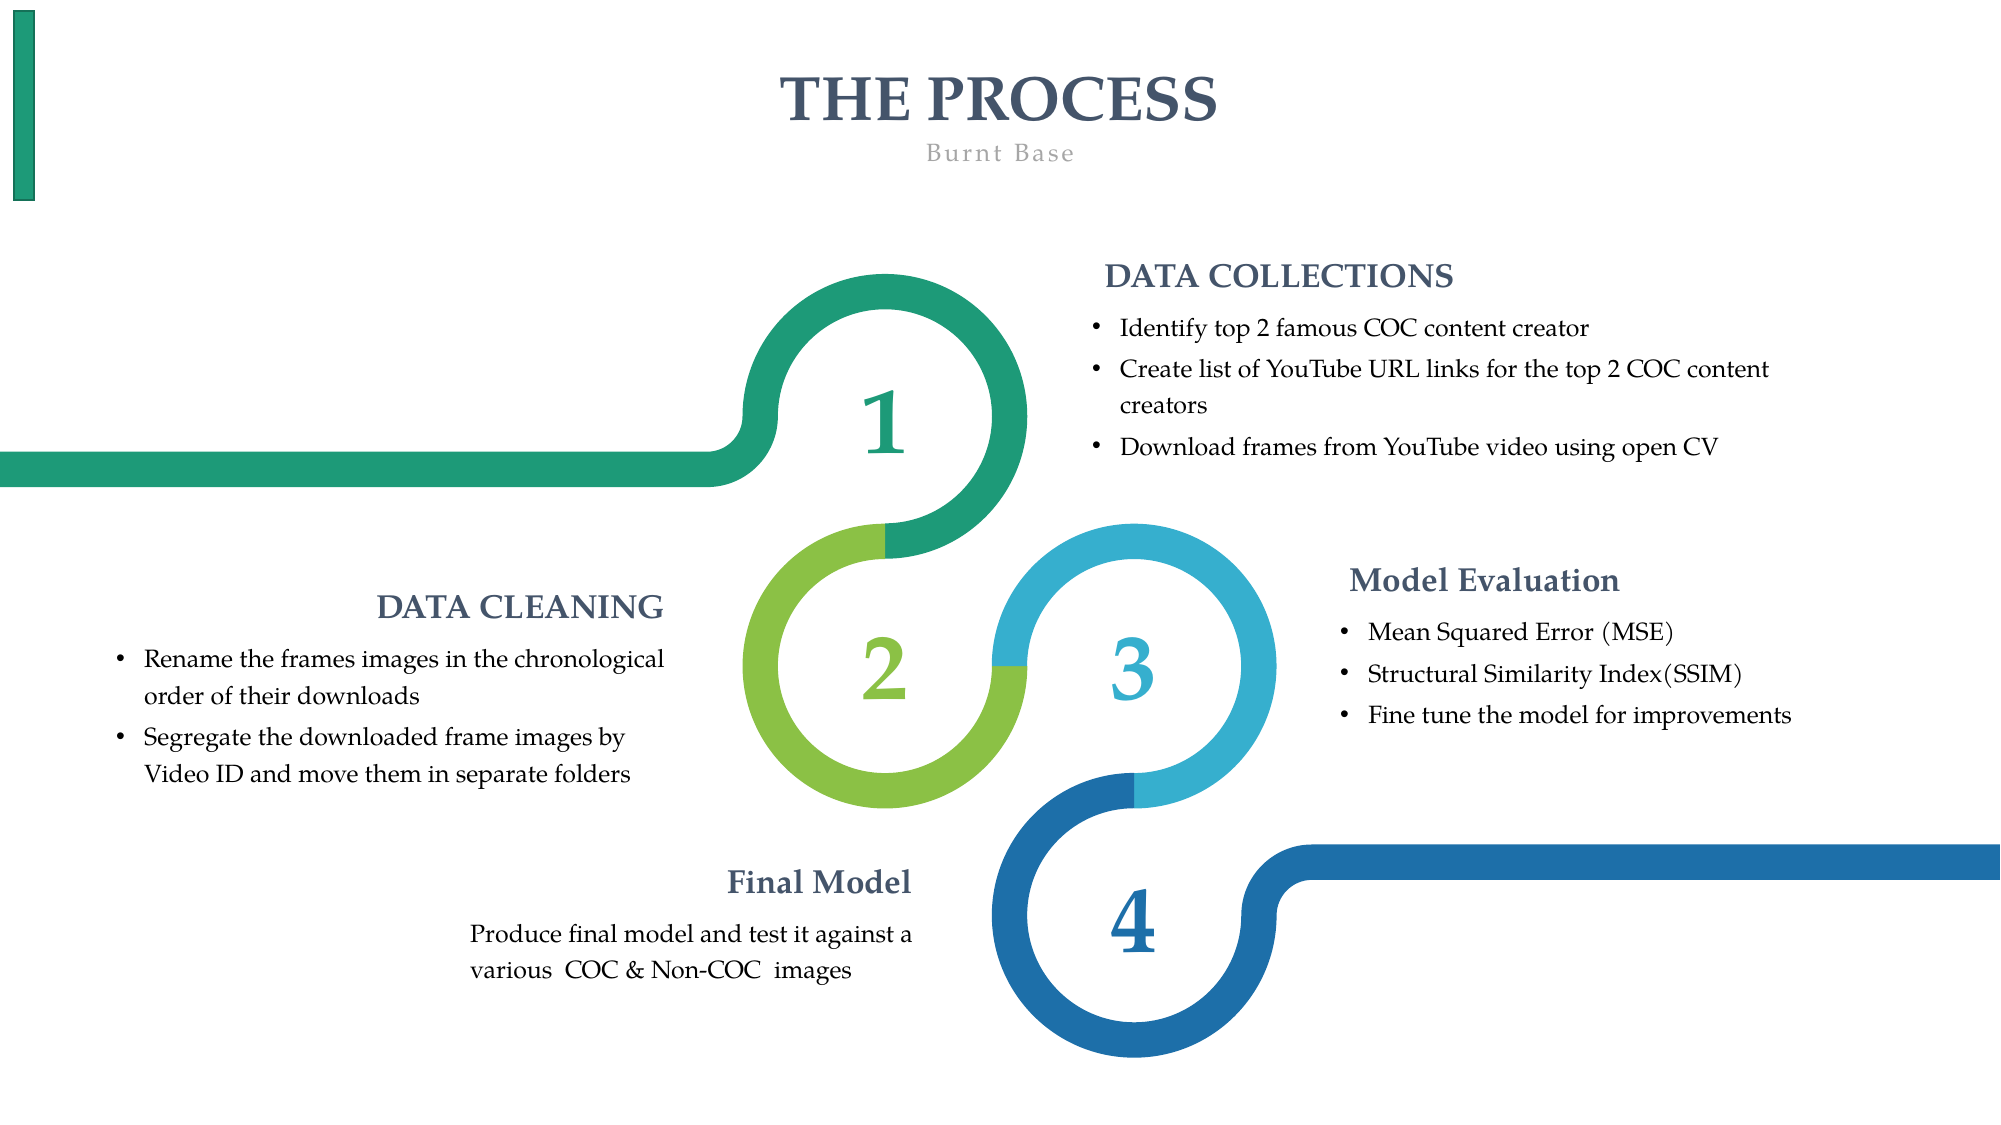

THE PROCESS
Burnt Base
DATA COLLECTIONS

Identify top 2 famous COC content creator
Create list of YouTube URL links for the top 2 COC content creators
Download frames from YouTube video using open CV
1

Model Evaluation
DATA CLEANING
2
3
Mean Squared Error (MSE)
Structural Similarity Index(SSIM)
Fine tune the model for improvements
Rename the frames images in the chronological order of their downloads
Segregate the downloaded frame images by Video ID and move them in separate folders

4
Final Model
Produce final model and test it against a various  COC & Non-COC  images